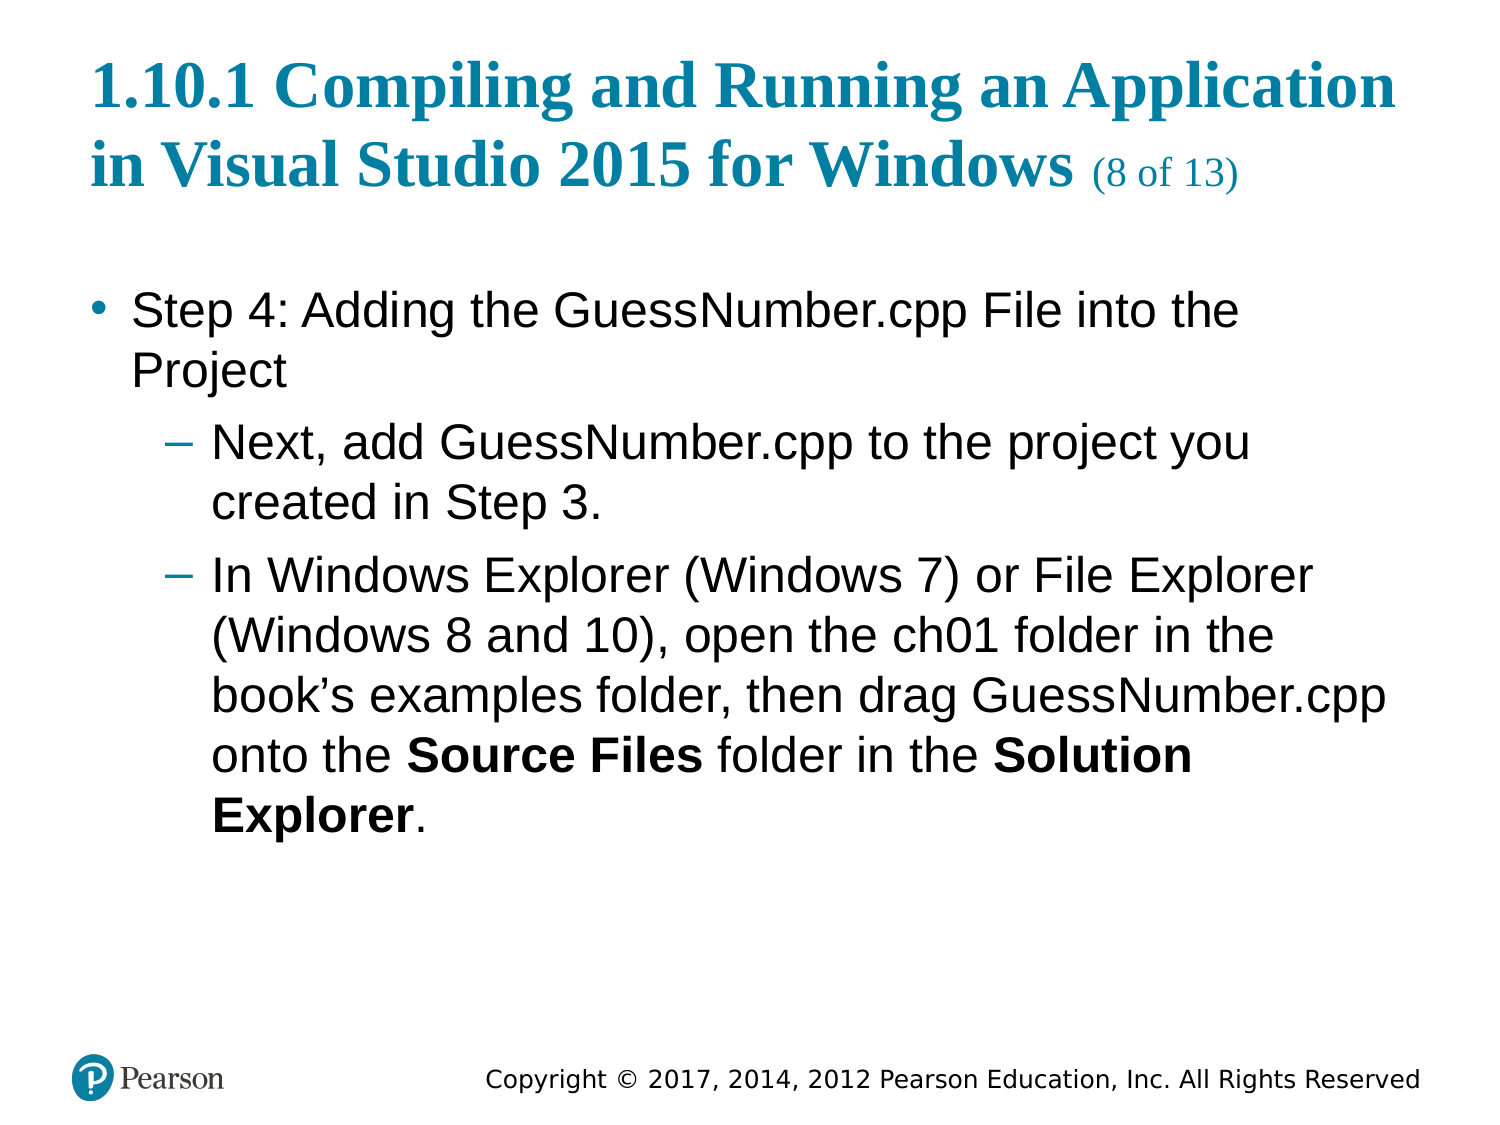

# 1.10.1 Compiling and Running an Application in Visual Studio 2015 for Windows (8 of 13)
Step 4: Adding the Guess Number.cpp File into the Project
Next, add Guess Number.cpp to the project you created in Step 3.
In Windows Explorer (Windows 7) or File Explorer (Windows 8 and 10), open the ch01 folder in the book’s examples folder, then drag Guess Number.cpp onto the Source Files folder in the Solution Explorer.